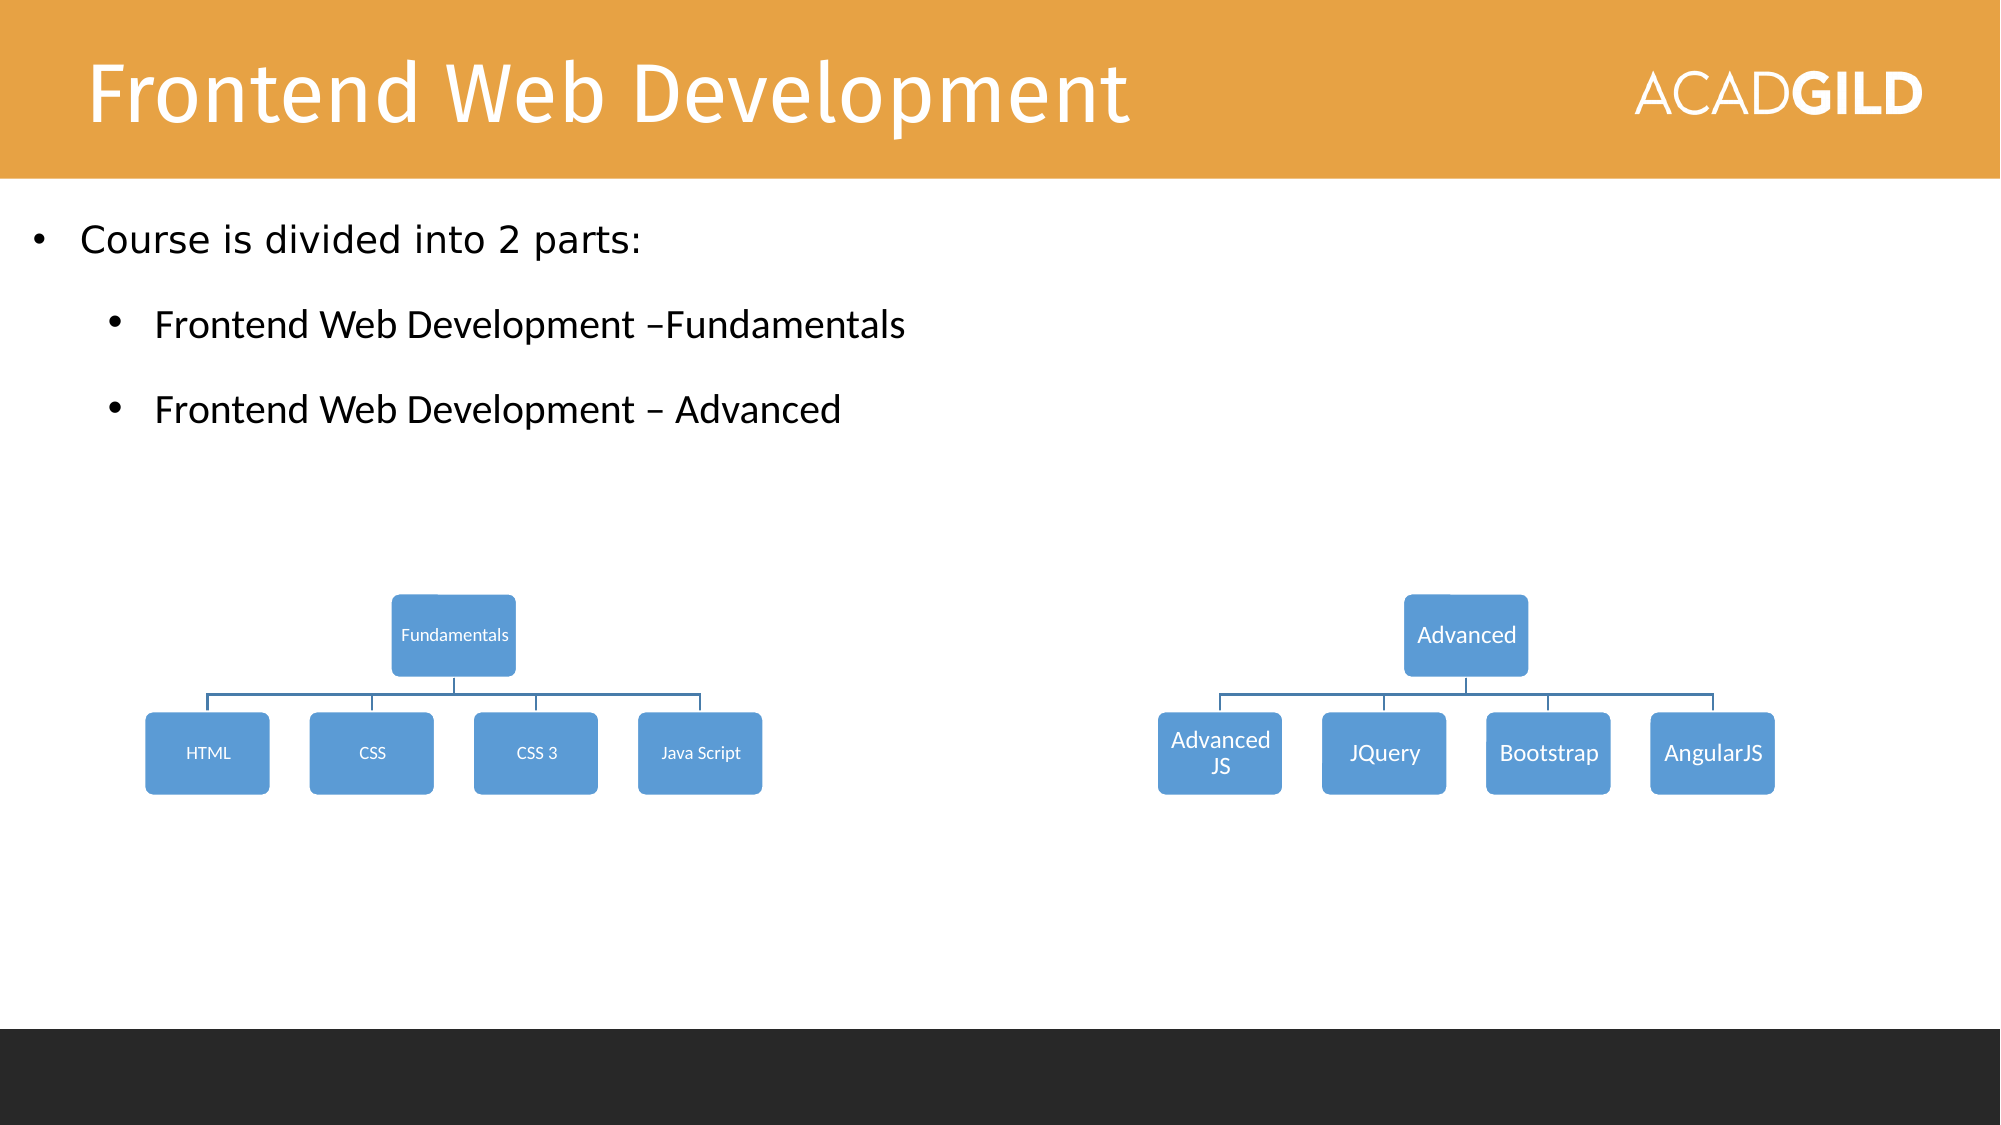

Frontend Web Development
Course is divided into 2 parts:
Frontend Web Development –Fundamentals
Frontend Web Development – Advanced

Fundamentals
HTML
CSS
CSS 3
Java Script
Advanced
Advanced JS
JQuery
Bootstrap
AngularJS